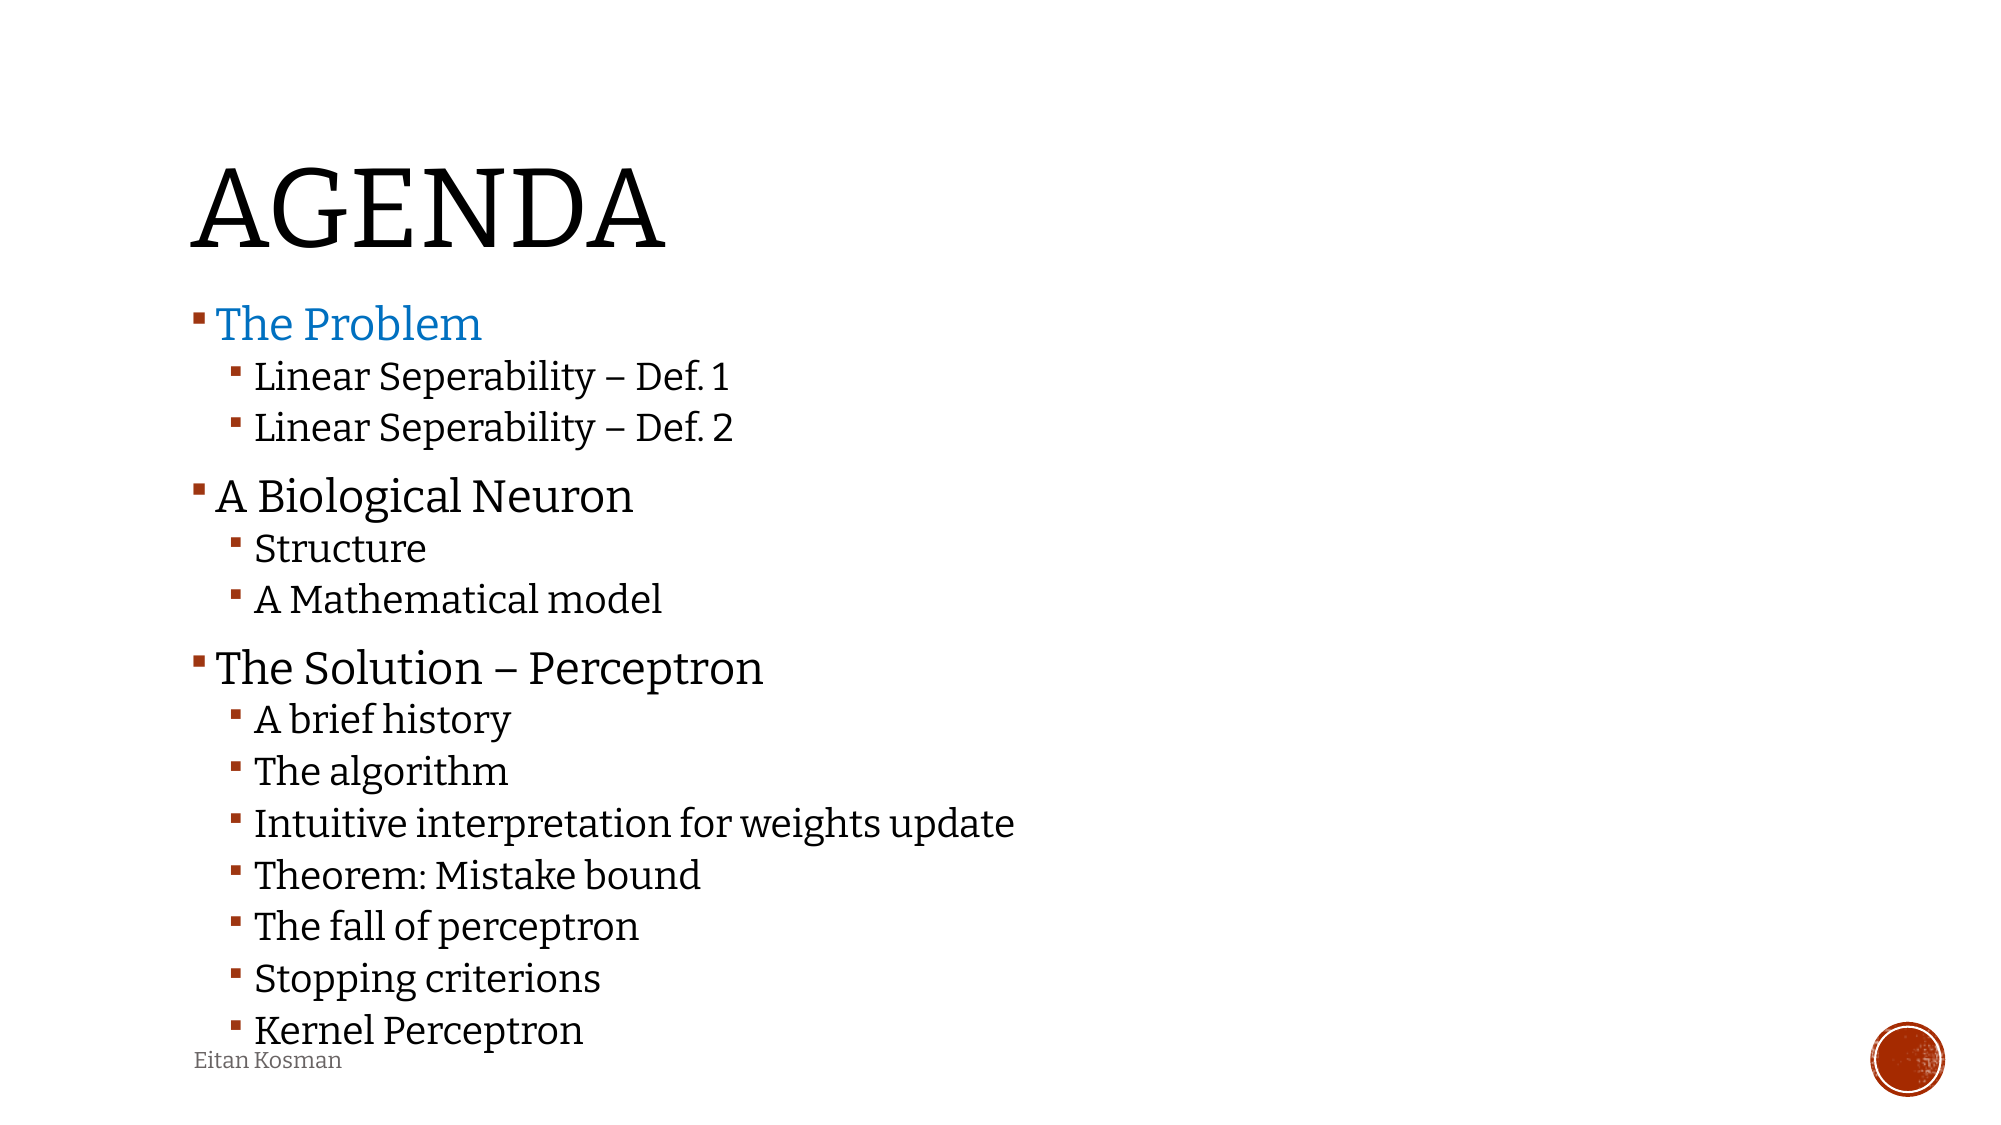

# agenda
The Problem
Linear Seperability – Def. 1
Linear Seperability – Def. 2
A Biological Neuron
Structure
A Mathematical model
The Solution – Perceptron
A brief history
The algorithm
Intuitive interpretation for weights update
Theorem: Mistake bound
The fall of perceptron
Stopping criterions
Kernel Perceptron

Eitan Kosman